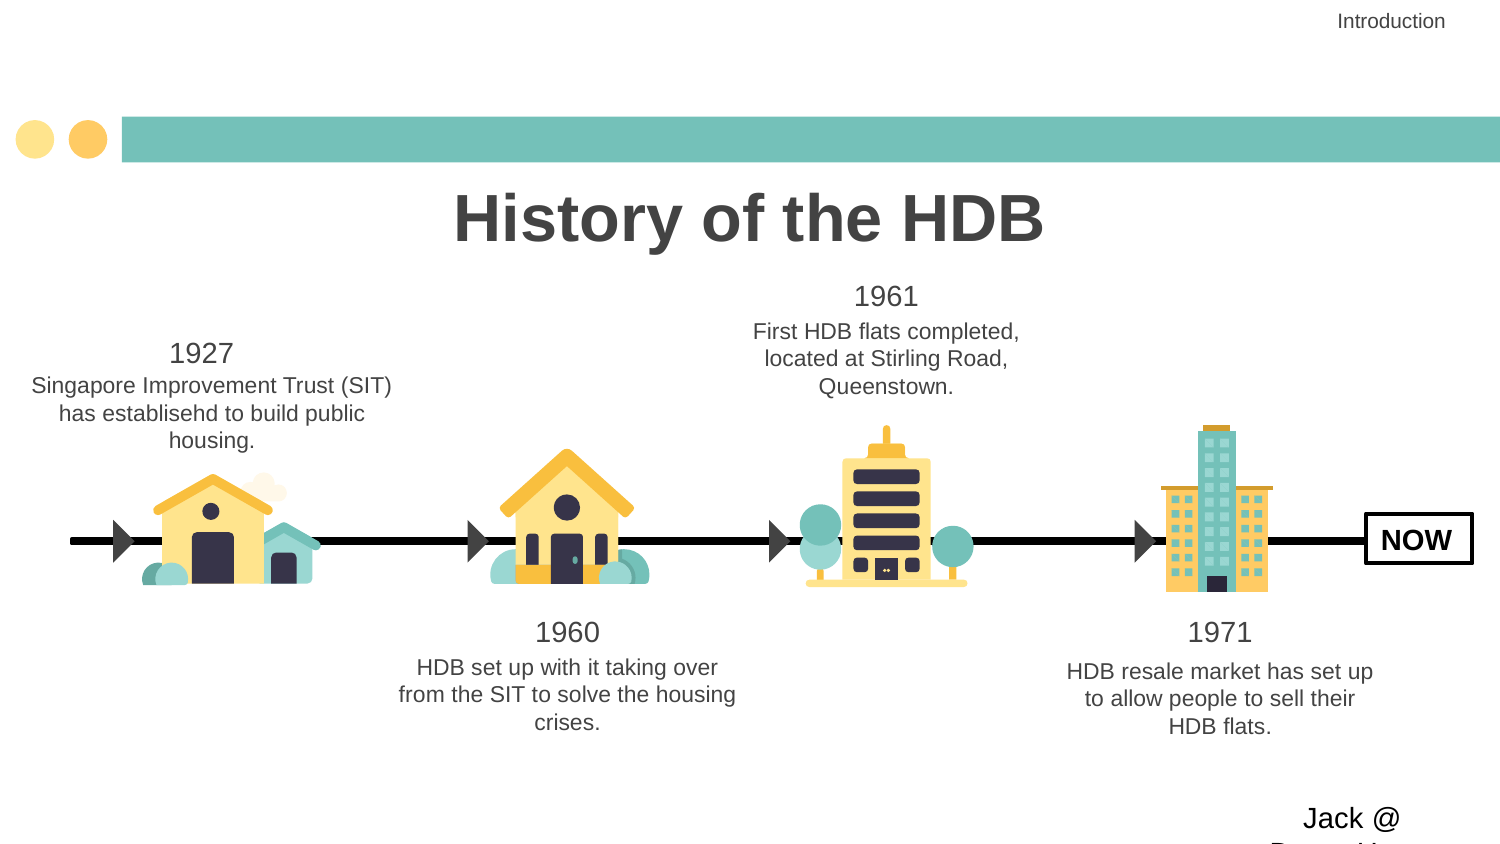

Introduction
# History of the HDB
1961
First HDB flats completed, located at Stirling Road, Queenstown.
1927
Singapore Improvement Trust (SIT) has establisehd to build public housing.

NOW

1971
1960
HDB set up with it taking over from the SIT to solve the housing crises.
HDB resale market has set up to allow people to sell their HDB flats.
Jack @ DreamHome